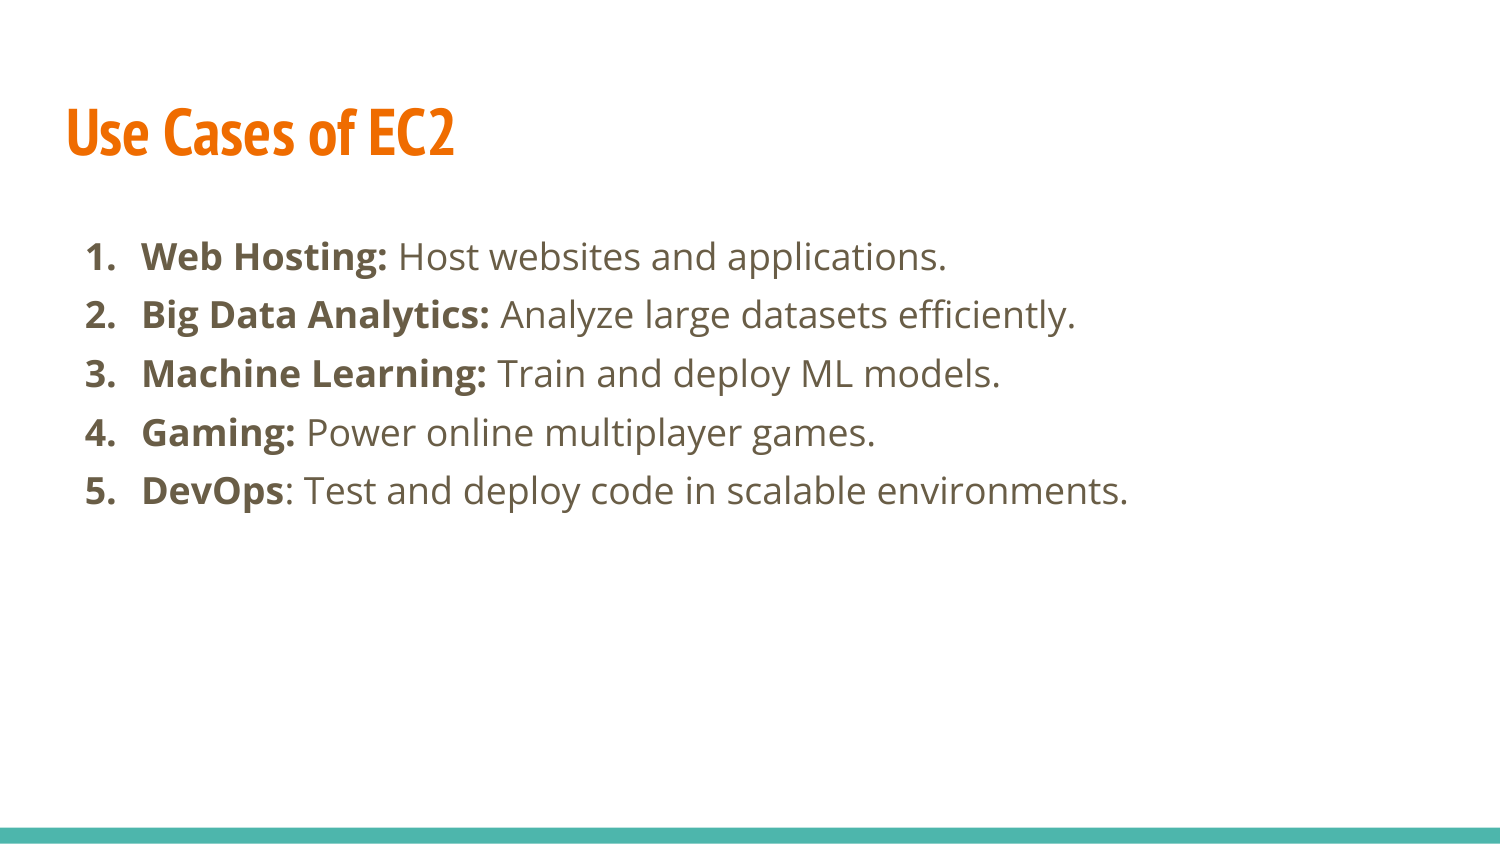

# Use Cases of EC2
Web Hosting: Host websites and applications.
Big Data Analytics: Analyze large datasets efficiently.
Machine Learning: Train and deploy ML models.
Gaming: Power online multiplayer games.
DevOps: Test and deploy code in scalable environments.